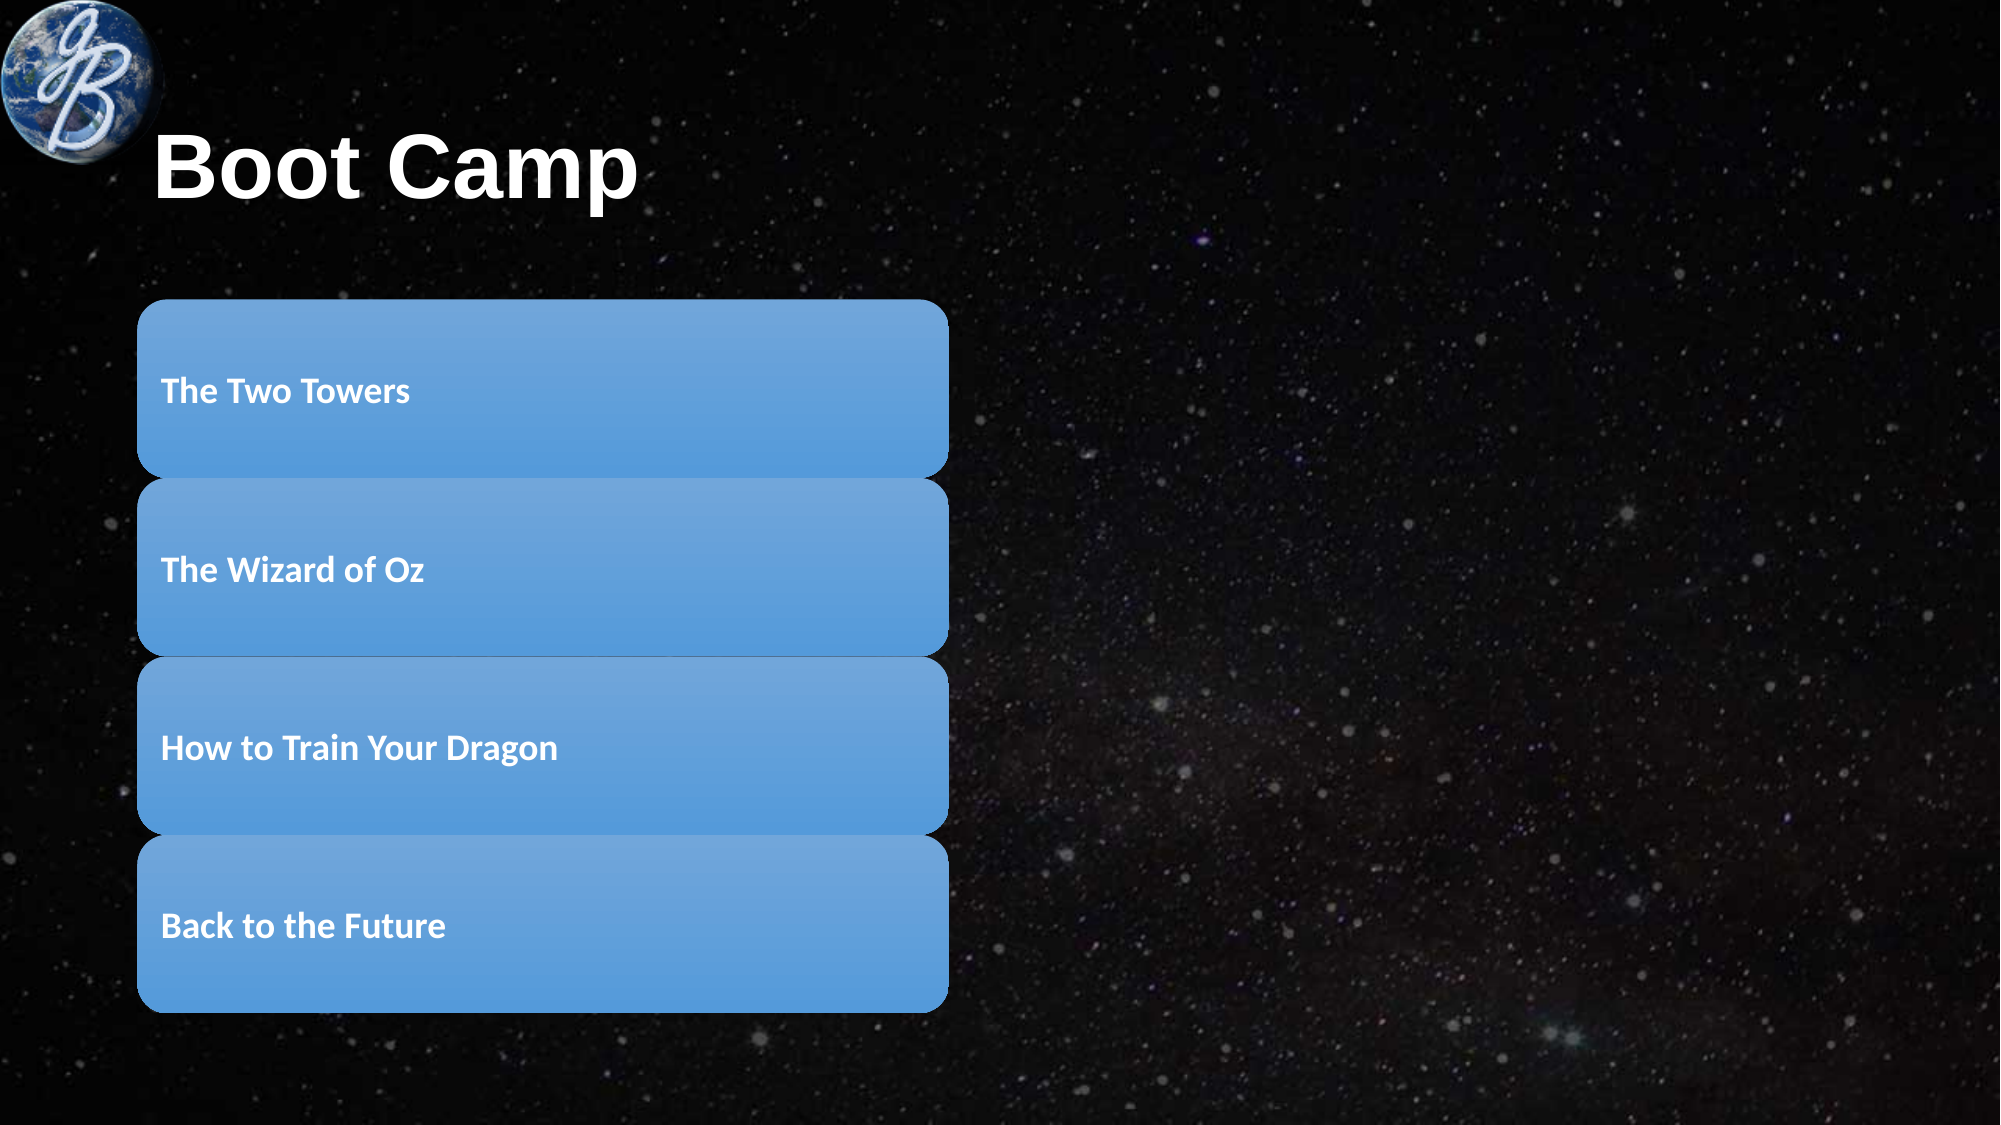

# Boot Camp
The Two Towers
The Wizard of Oz
How to Train Your Dragon
Back to the Future